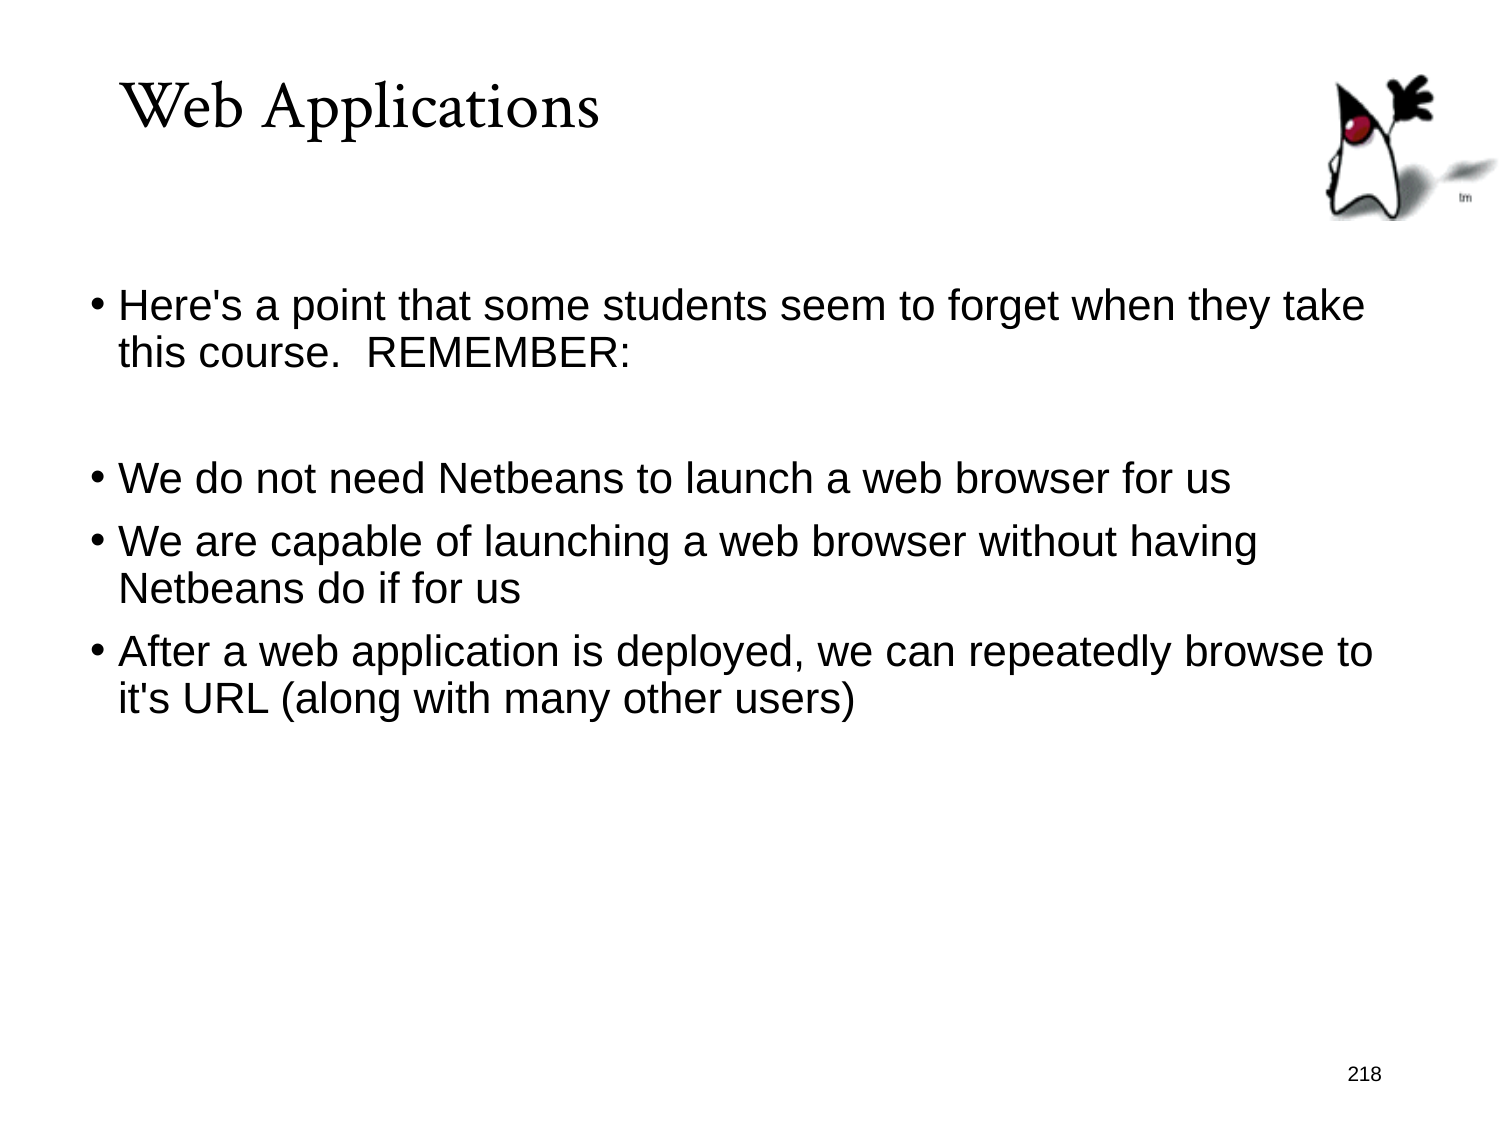

# Web Applications
Here's a point that some students seem to forget when they take this course.  REMEMBER:

We do not need Netbeans to launch a web browser for us
We are capable of launching a web browser without having Netbeans do if for us
After a web application is deployed, we can repeatedly browse to it's URL (along with many other users)
218